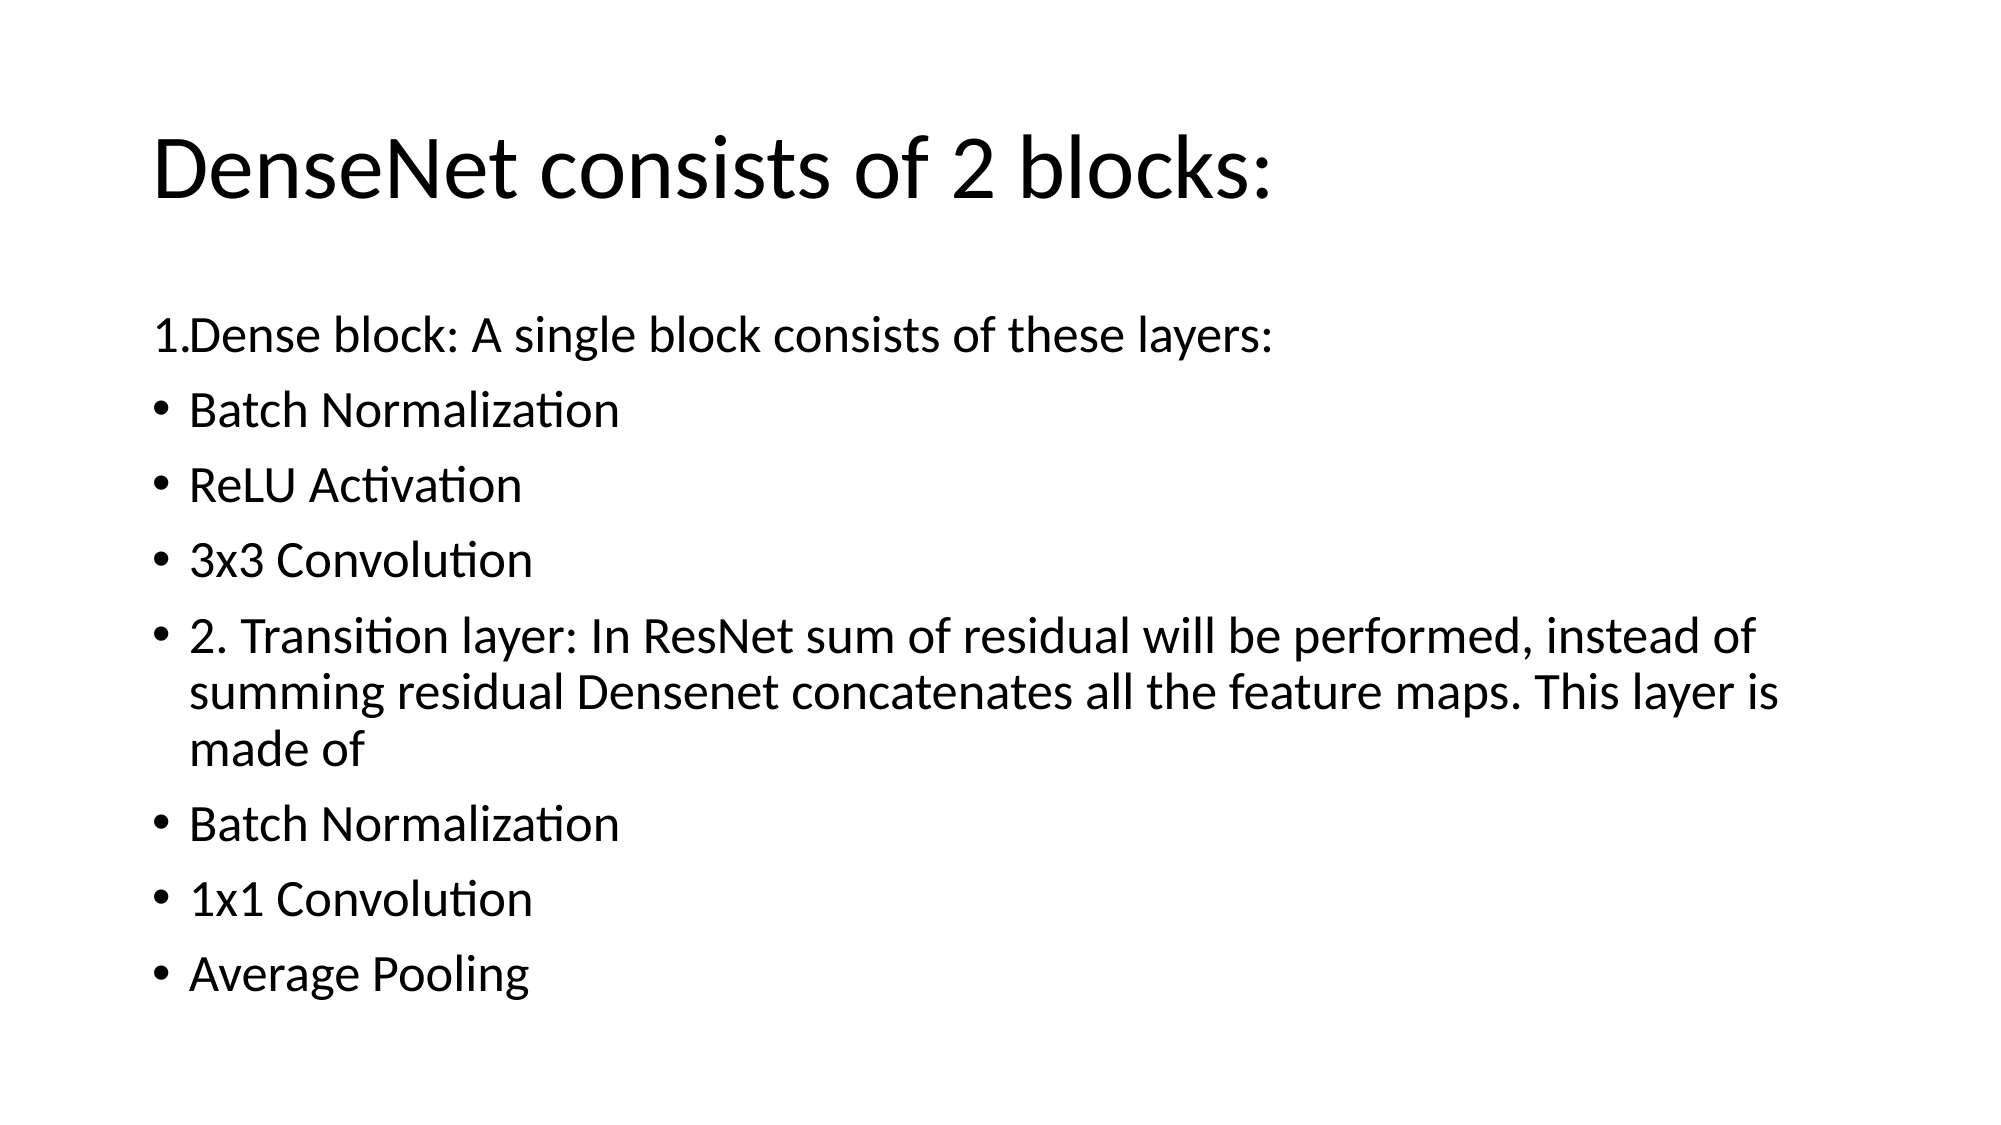

# DenseNet consists of 2 blocks:
Dense block: A single block consists of these layers:
Batch Normalization
ReLU Activation
3x3 Convolution
2. Transition layer: In ResNet sum of residual will be performed, instead of summing residual Densenet concatenates all the feature maps. This layer is made of
Batch Normalization
1x1 Convolution
Average Pooling